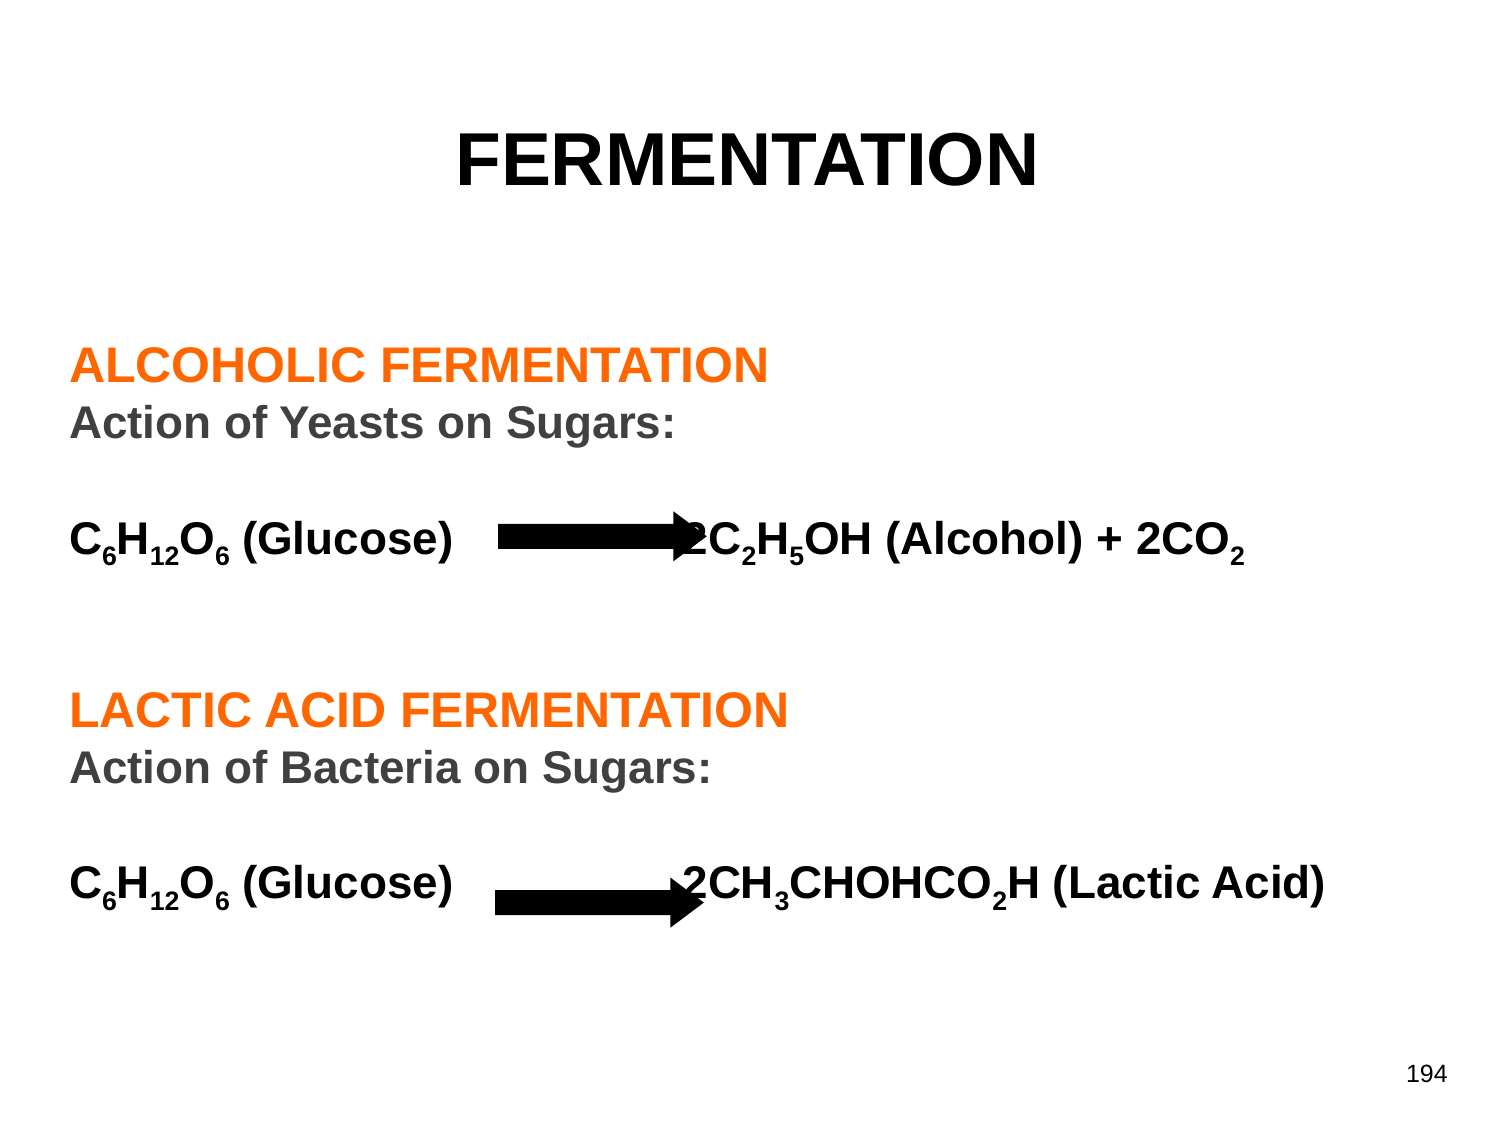

FERMENTATION

ALCOHOLIC FERMENTATION
Action of Yeasts on Sugars:

C6H12O6 (Glucose)                  2C2H5OH (Alcohol) + 2CO2

LACTIC ACID FERMENTATION
Action of Bacteria on Sugars:

C6H12O6 (Glucose)                  2CH3CHOHCO2H (Lactic Acid)

194